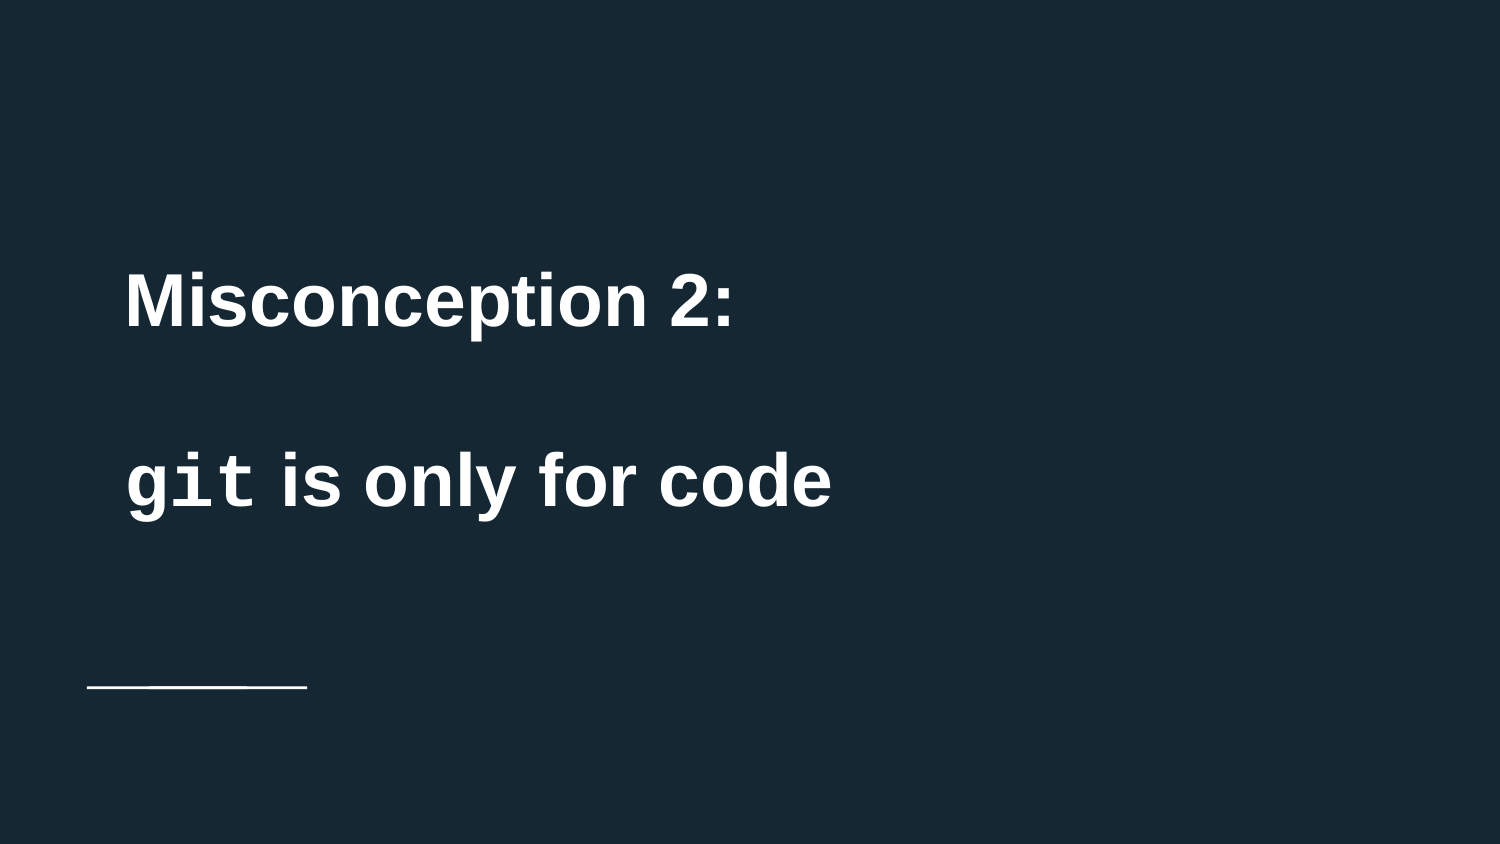

# Misconception 2:

git is only for code